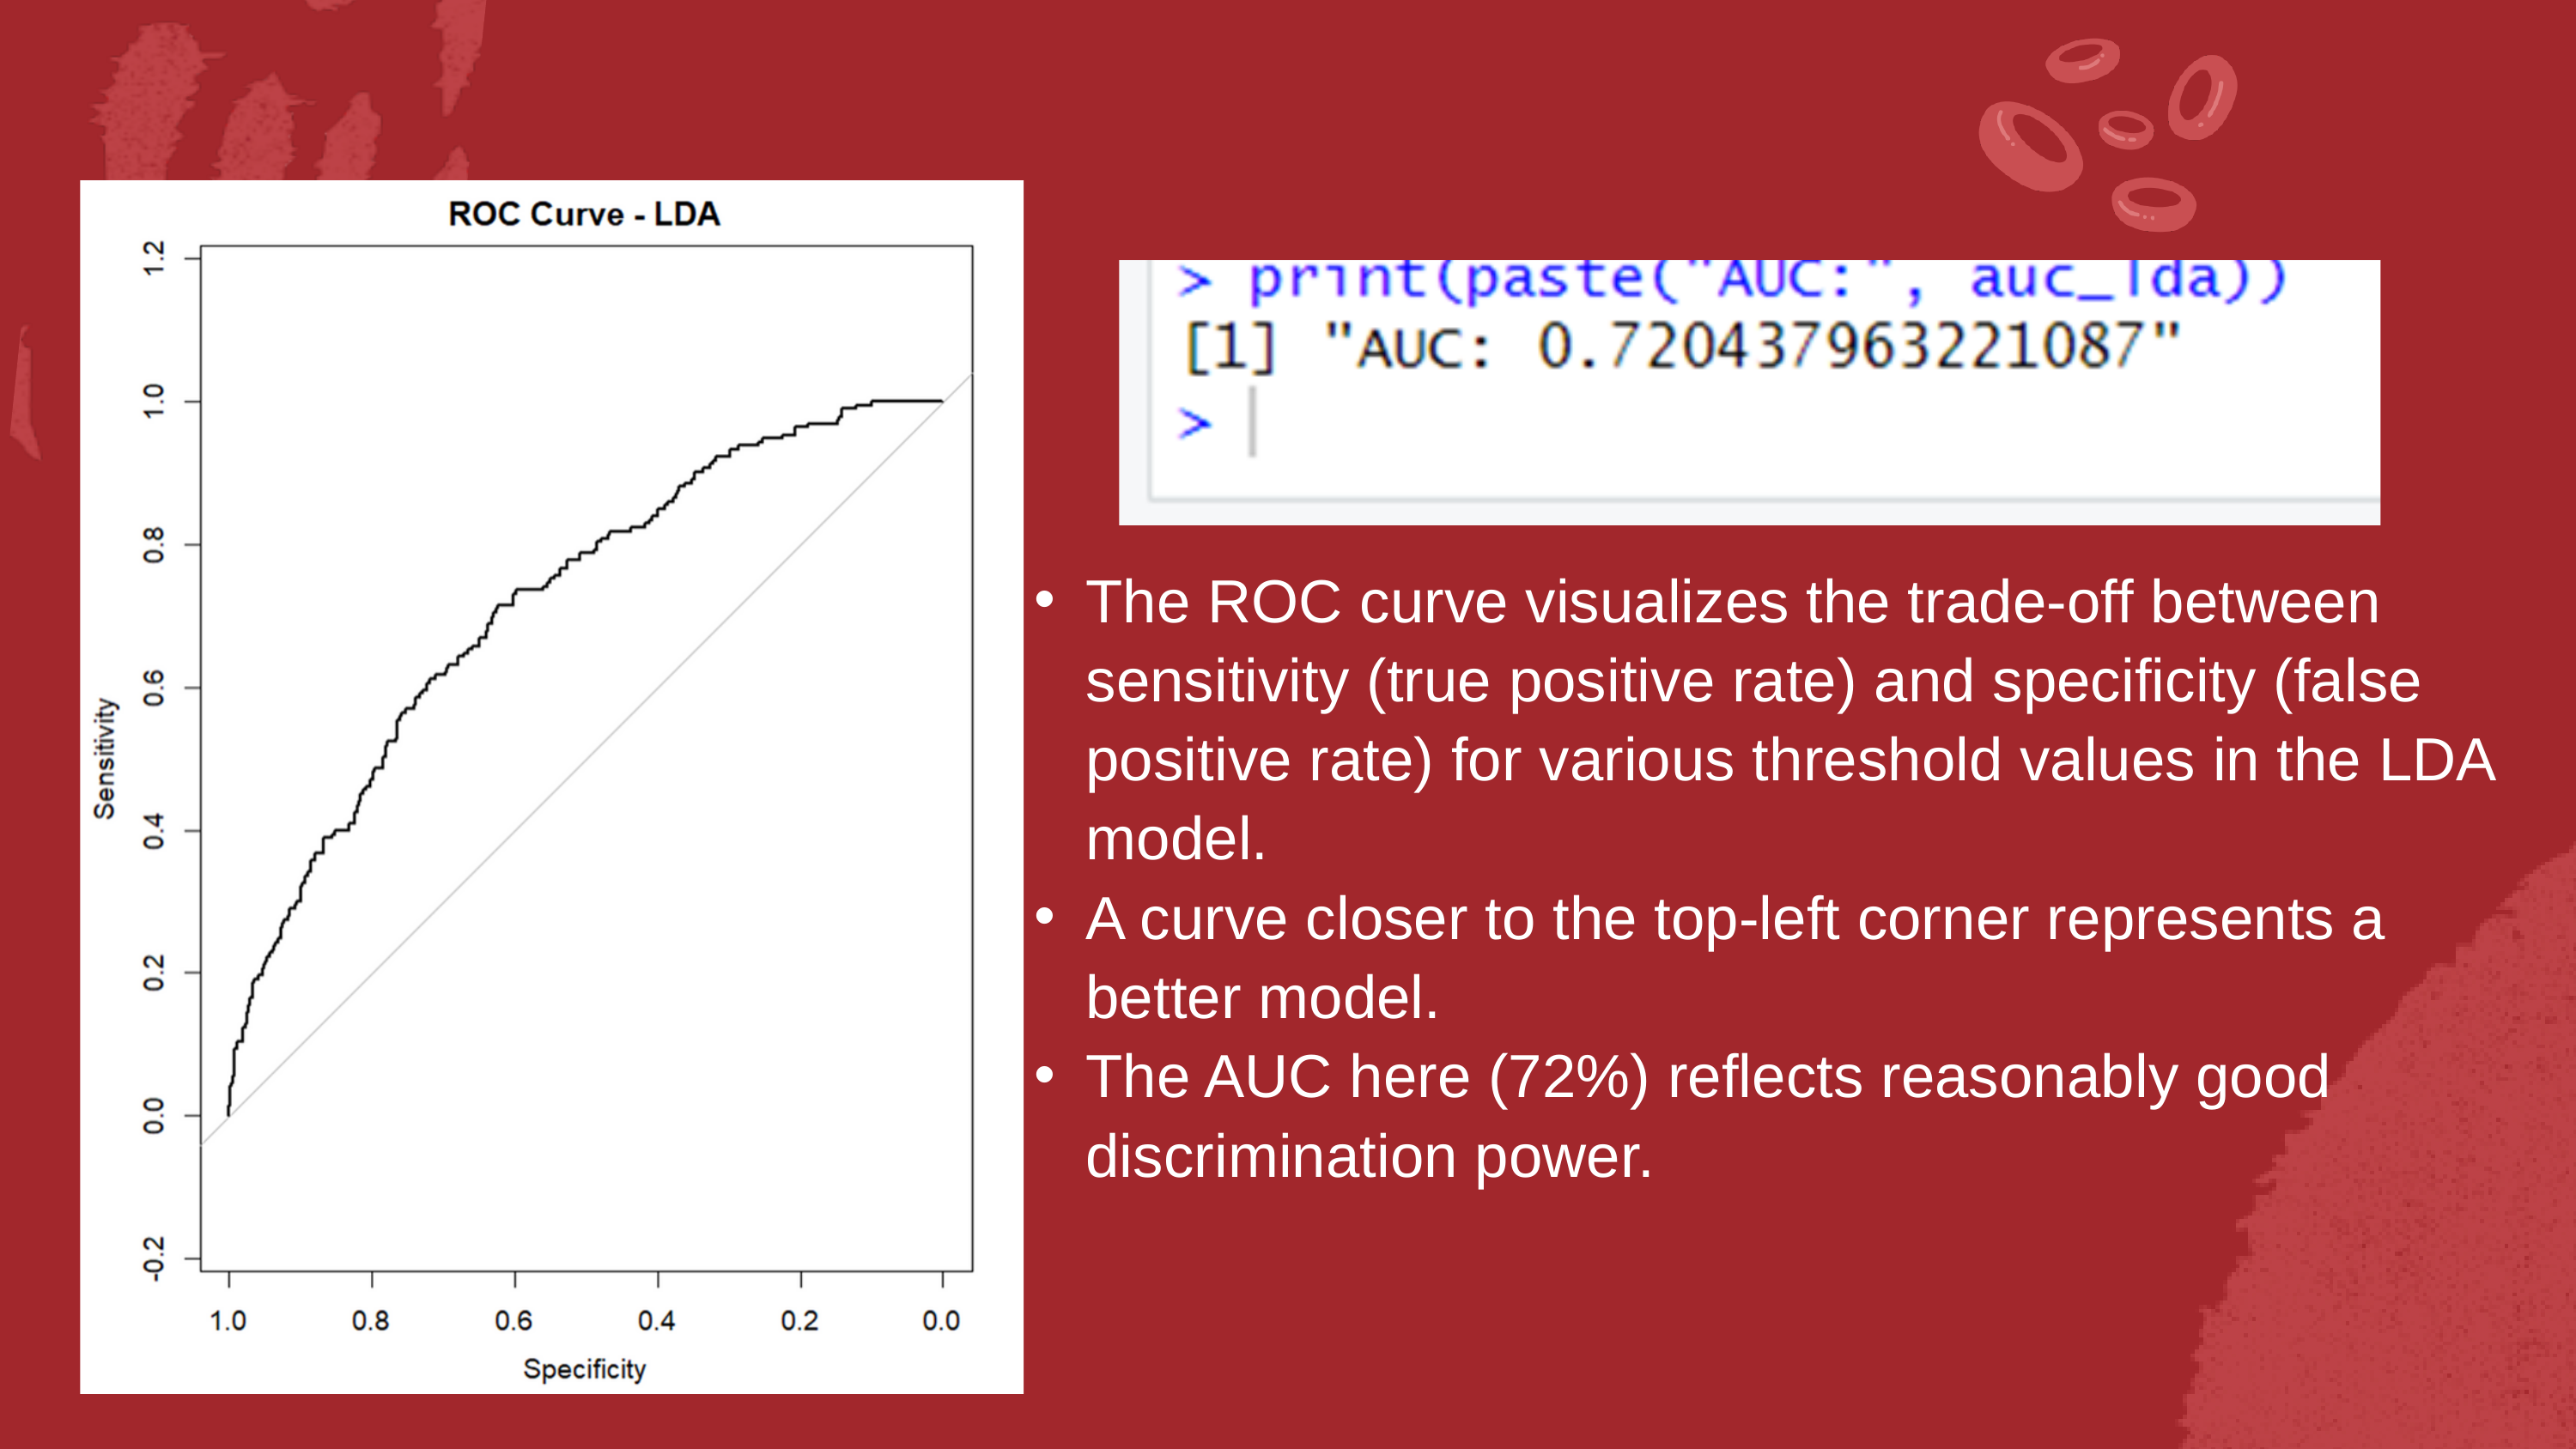

LDA

The ROC curve visualizes the trade-off between sensitivity (true positive rate) and specificity (false positive rate) for various threshold values in the LDA model.
A curve closer to the top-left corner represents a better model.
The AUC here (72%) reflects reasonably good discrimination power.